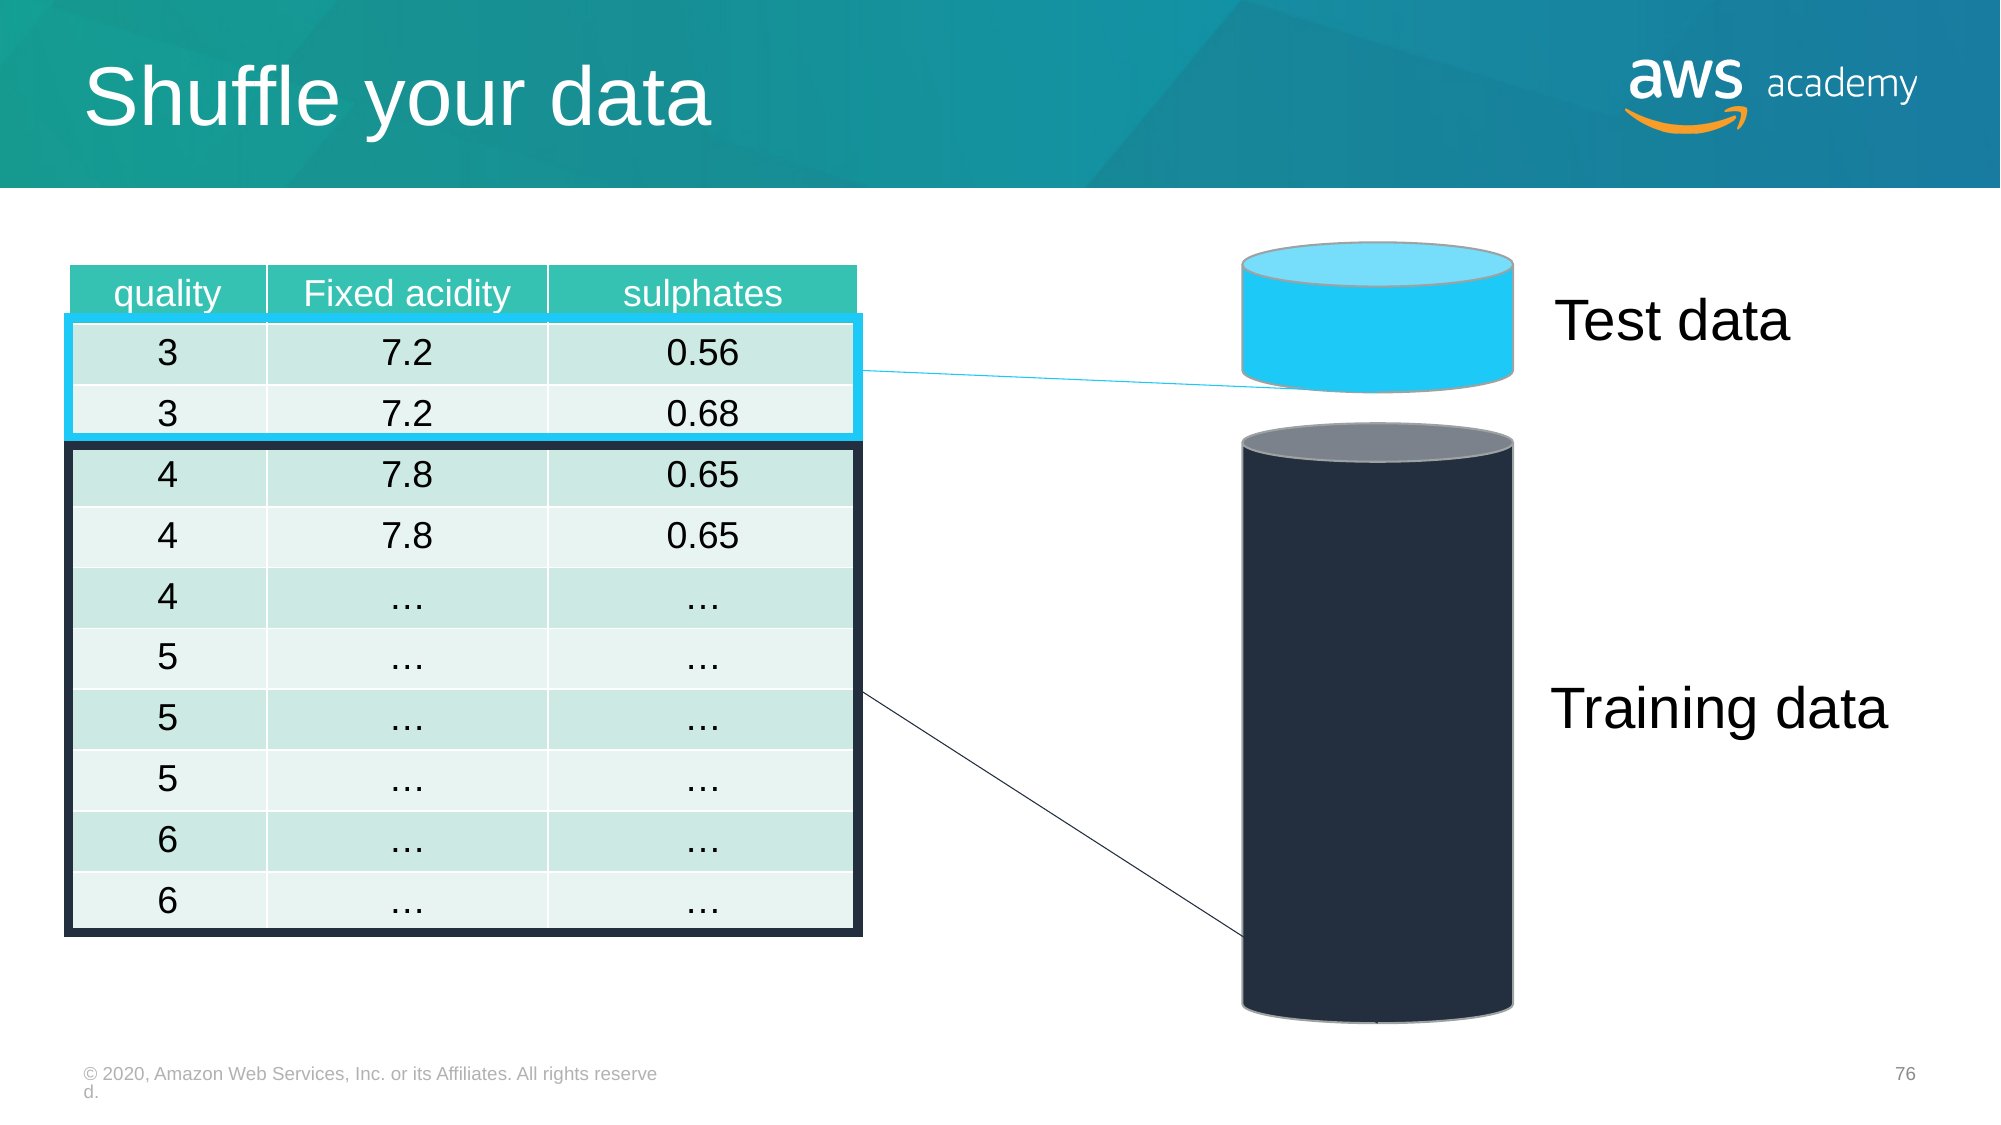

# Shuffle your data

| quality | Fixed acidity | sulphates |
| --- | --- | --- |
| 3 | 7.2 | 0.56 |
| 3 | 7.2 | 0.68 |
| 4 | 7.8 | 0.65 |
| 4 | 7.8 | 0.65 |
| 4 | … | … |
| 5 | … | … |
| 5 | … | … |
| 5 | … | … |
| 6 | … | … |
| 6 | … | … |
Test data

Training data
© 2020, Amazon Web Services, Inc. or its Affiliates. All rights reserved.
76